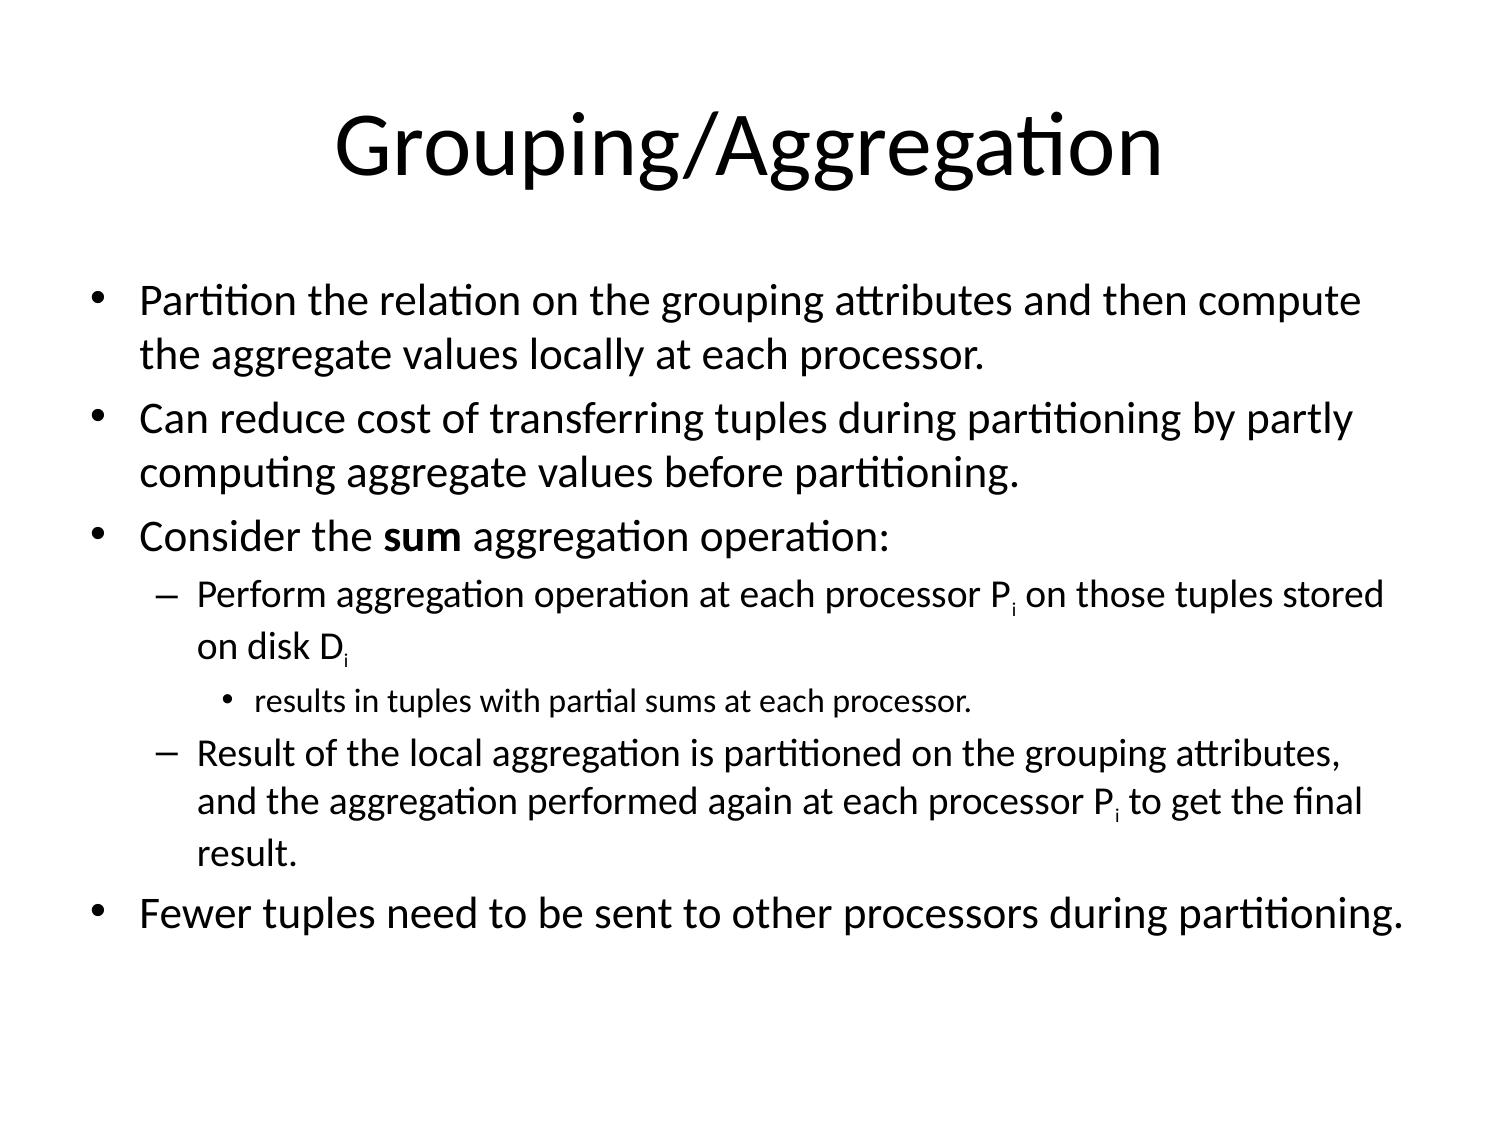

# Grouping/Aggregation
Partition the relation on the grouping attributes and then compute the aggregate values locally at each processor.
Can reduce cost of transferring tuples during partitioning by partly computing aggregate values before partitioning.
Consider the sum aggregation operation:
Perform aggregation operation at each processor Pi on those tuples stored on disk Di
results in tuples with partial sums at each processor.
Result of the local aggregation is partitioned on the grouping attributes, and the aggregation performed again at each processor Pi to get the final result.
Fewer tuples need to be sent to other processors during partitioning.